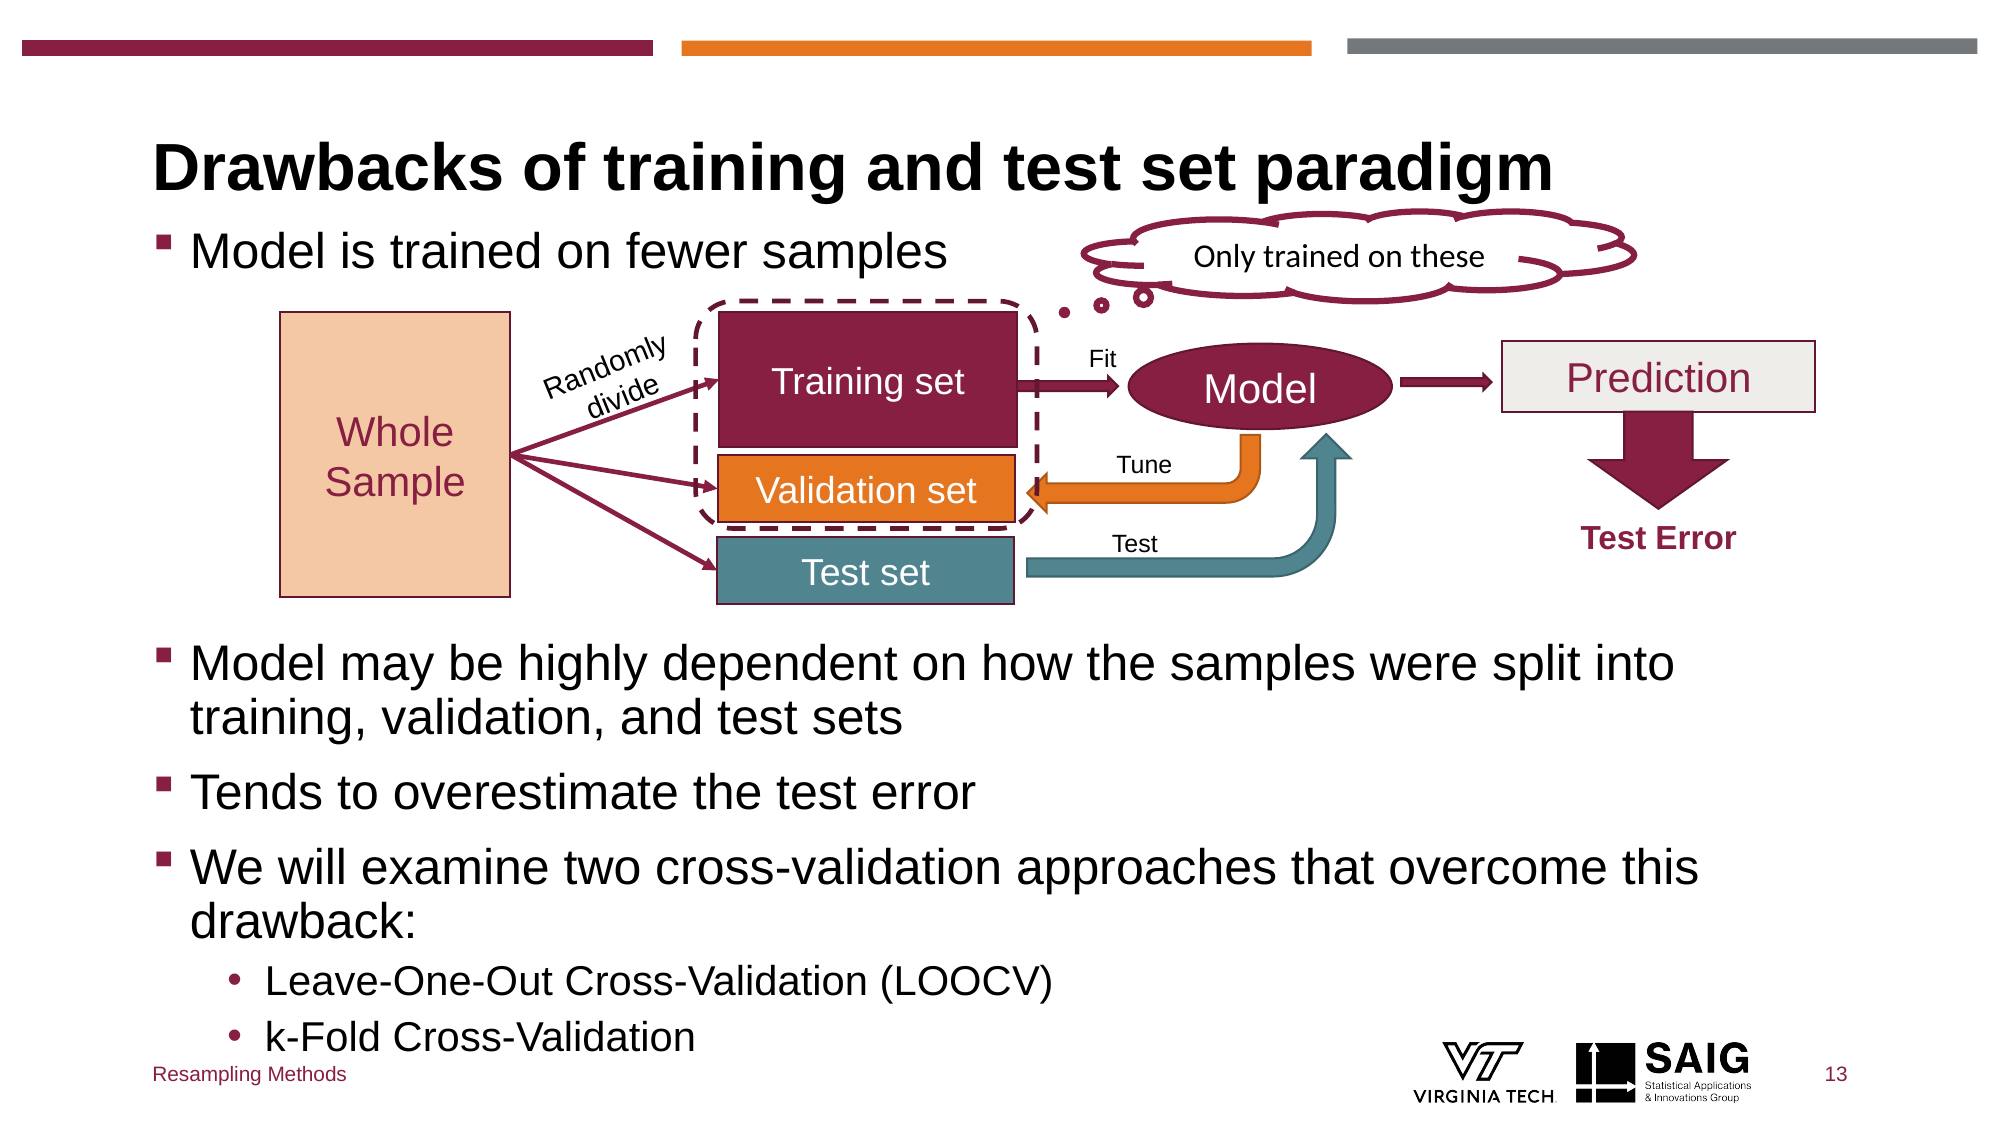

# Drawbacks of training and test set paradigm
Only trained on these
Model is trained on fewer samples

Model may be highly dependent on how the samples were split into training, validation, and test sets
Tends to overestimate the test error
We will examine two cross-validation approaches that overcome this drawback:
Leave-One-Out Cross-Validation (LOOCV)
k-Fold Cross-Validation

Whole Sample
Training set
Randomly
divide
Model

Validation set

Fit
Prediction

Tune
Test Error
Test
Test set
Resampling Methods
13